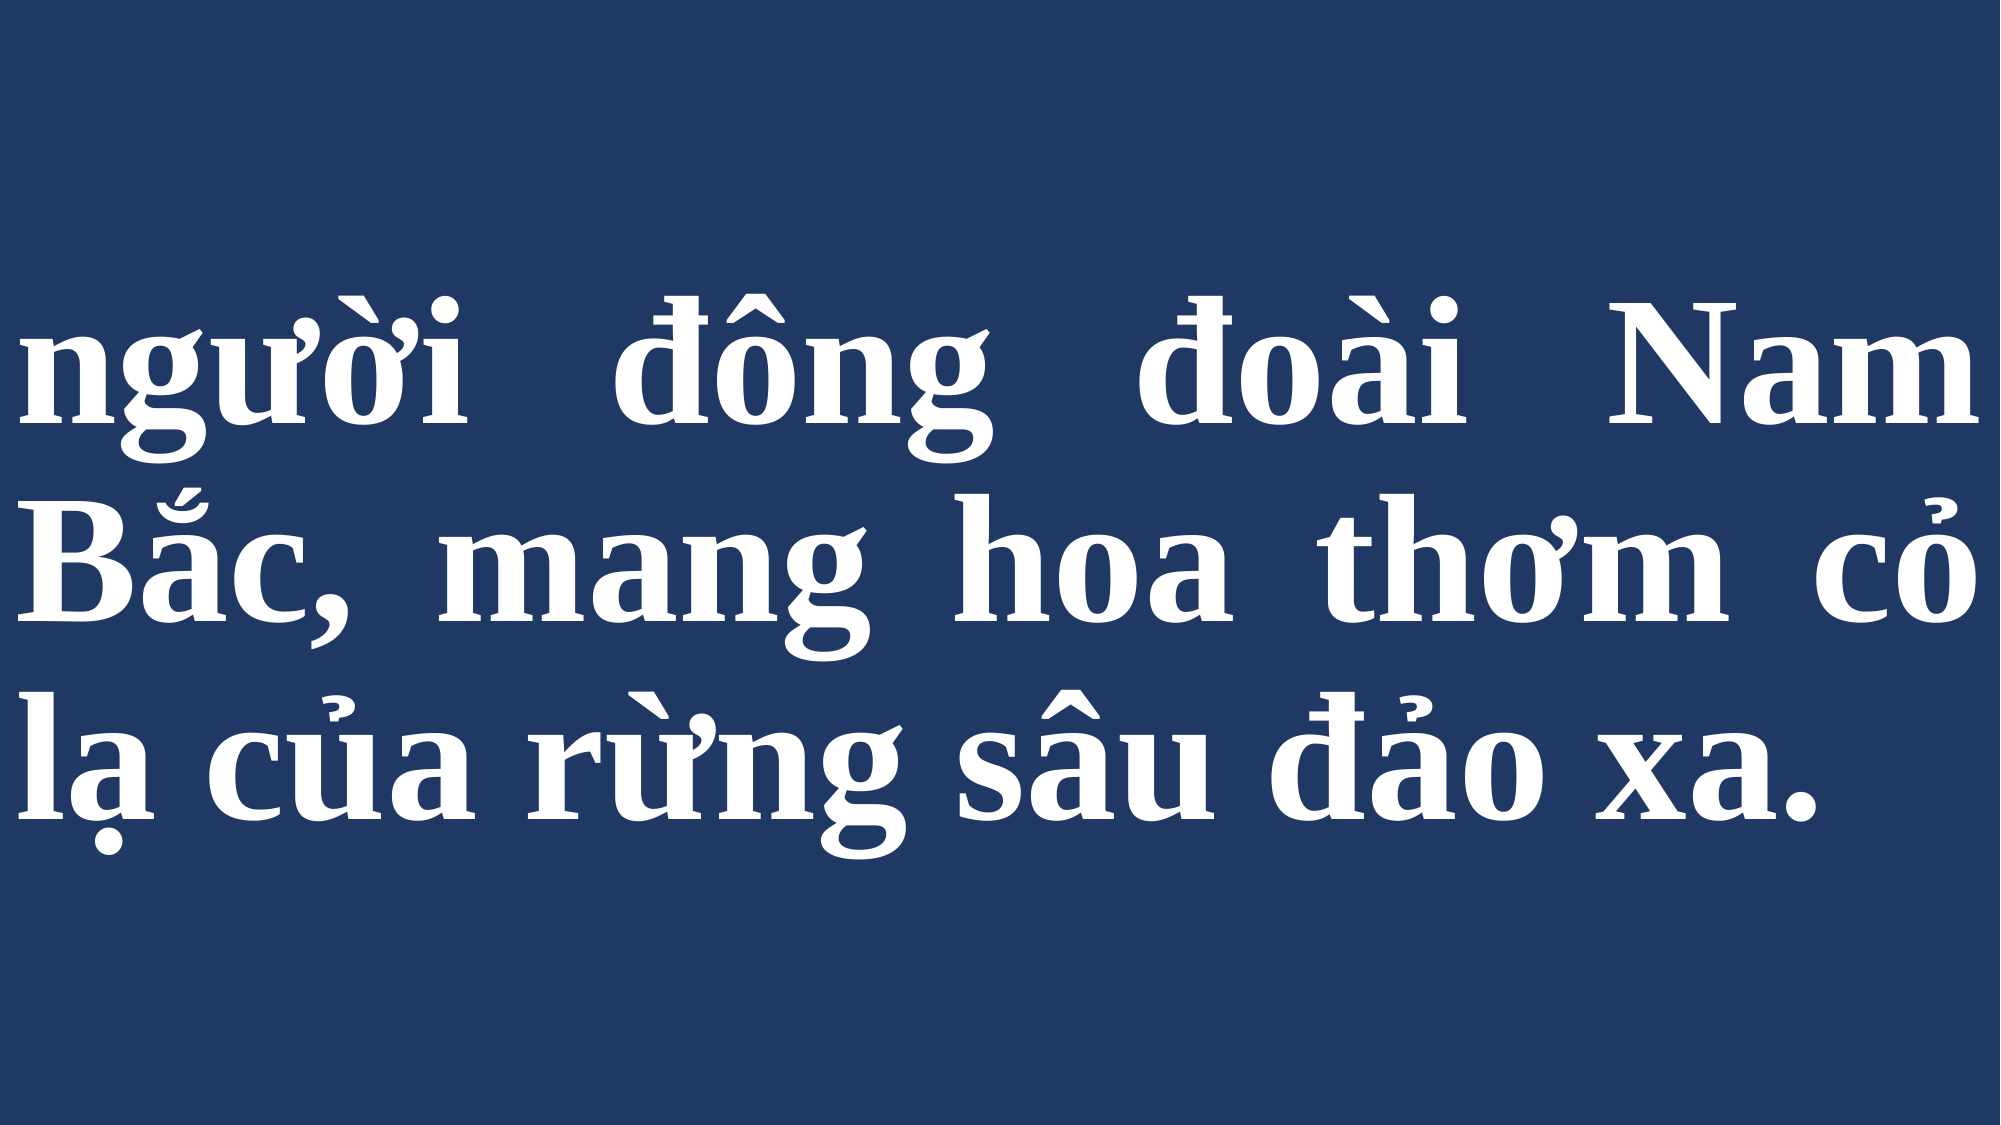

# người đông đoài Nam Bắc, mang hoa thơm cỏ lạ của rừng sâu đảo xa.